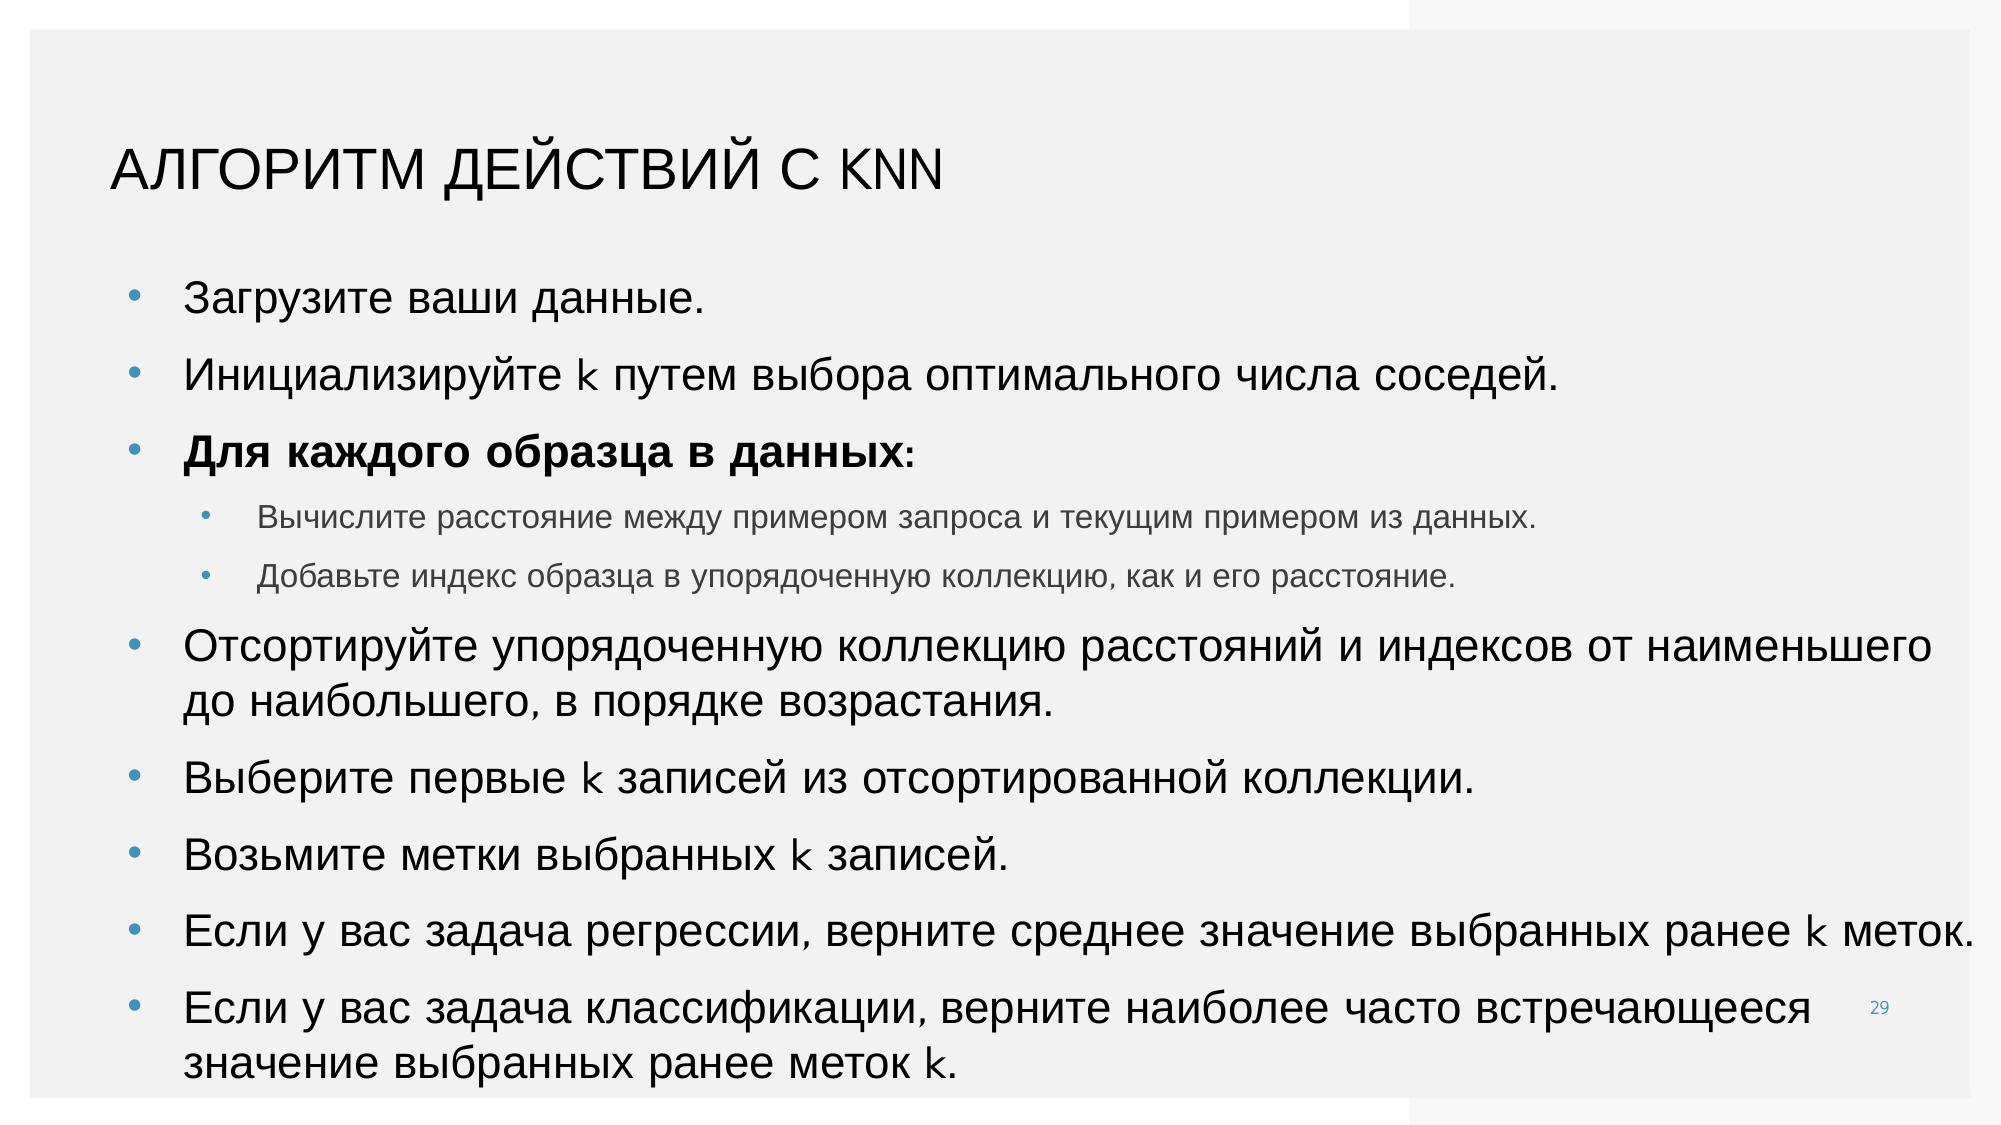

# Алгоритм действий с kNN
Загрузите ваши данные.
Инициализируйте k путем выбора оптимального числа соседей.
Для каждого образца в данных:
Вычислите расстояние между примером запроса и текущим примером из данных.
Добавьте индекс образца в упорядоченную коллекцию, как и его расстояние.
Отсортируйте упорядоченную коллекцию расстояний и индексов от наименьшего до наибольшего, в порядке возрастания.
Выберите первые k записей из отсортированной коллекции.
Возьмите метки выбранных k записей.
Если у вас задача регрессии, верните среднее значение выбранных ранее k меток.
Если у вас задача классификации, верните наиболее часто встречающееся значение выбранных ранее меток k.
29